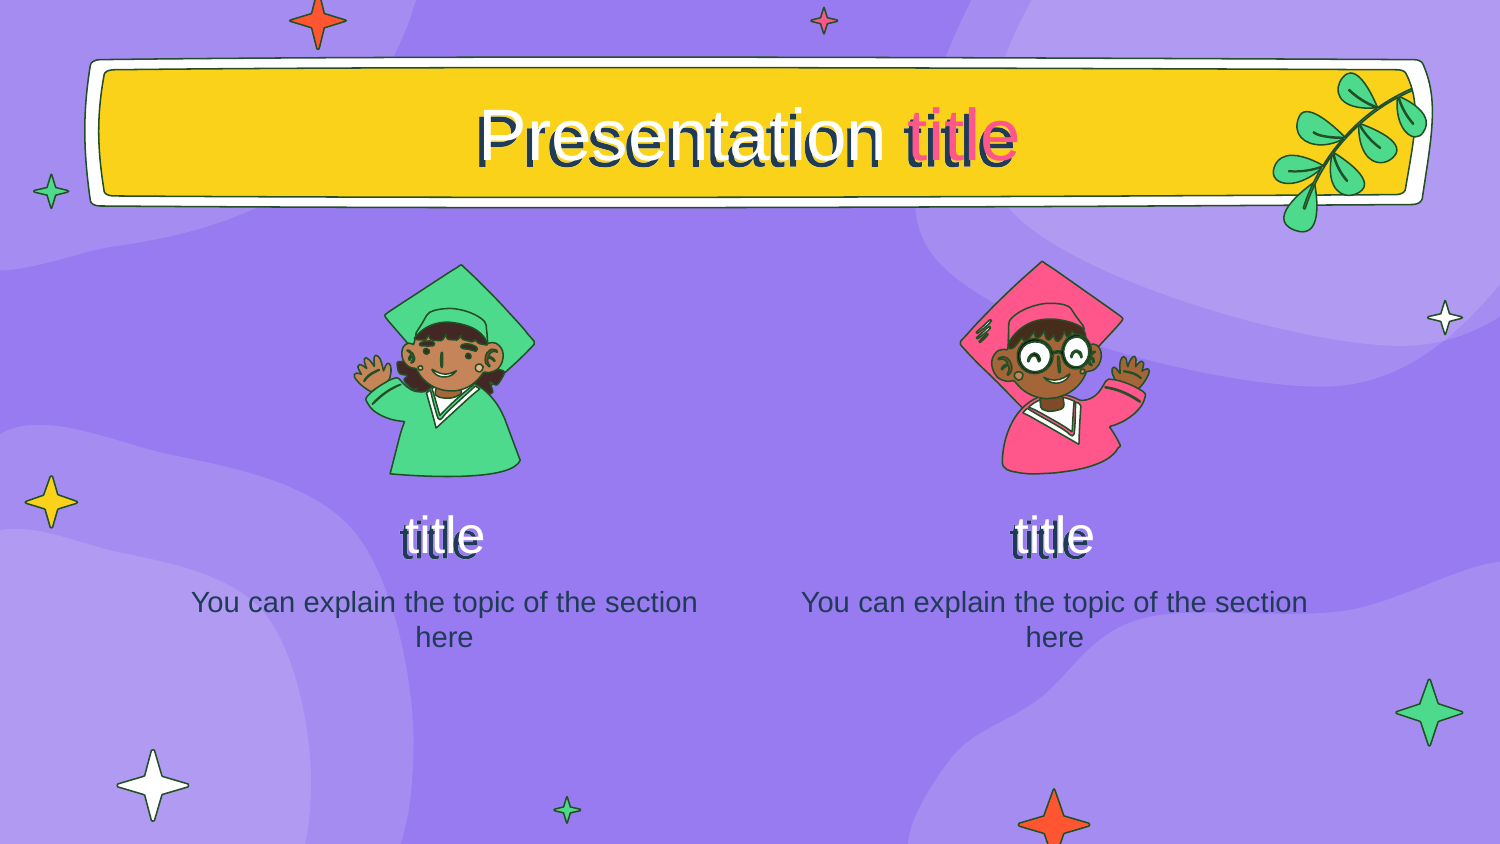

# Presentation title

title
title
You can explain the topic of the section here
You can explain the topic of the section here